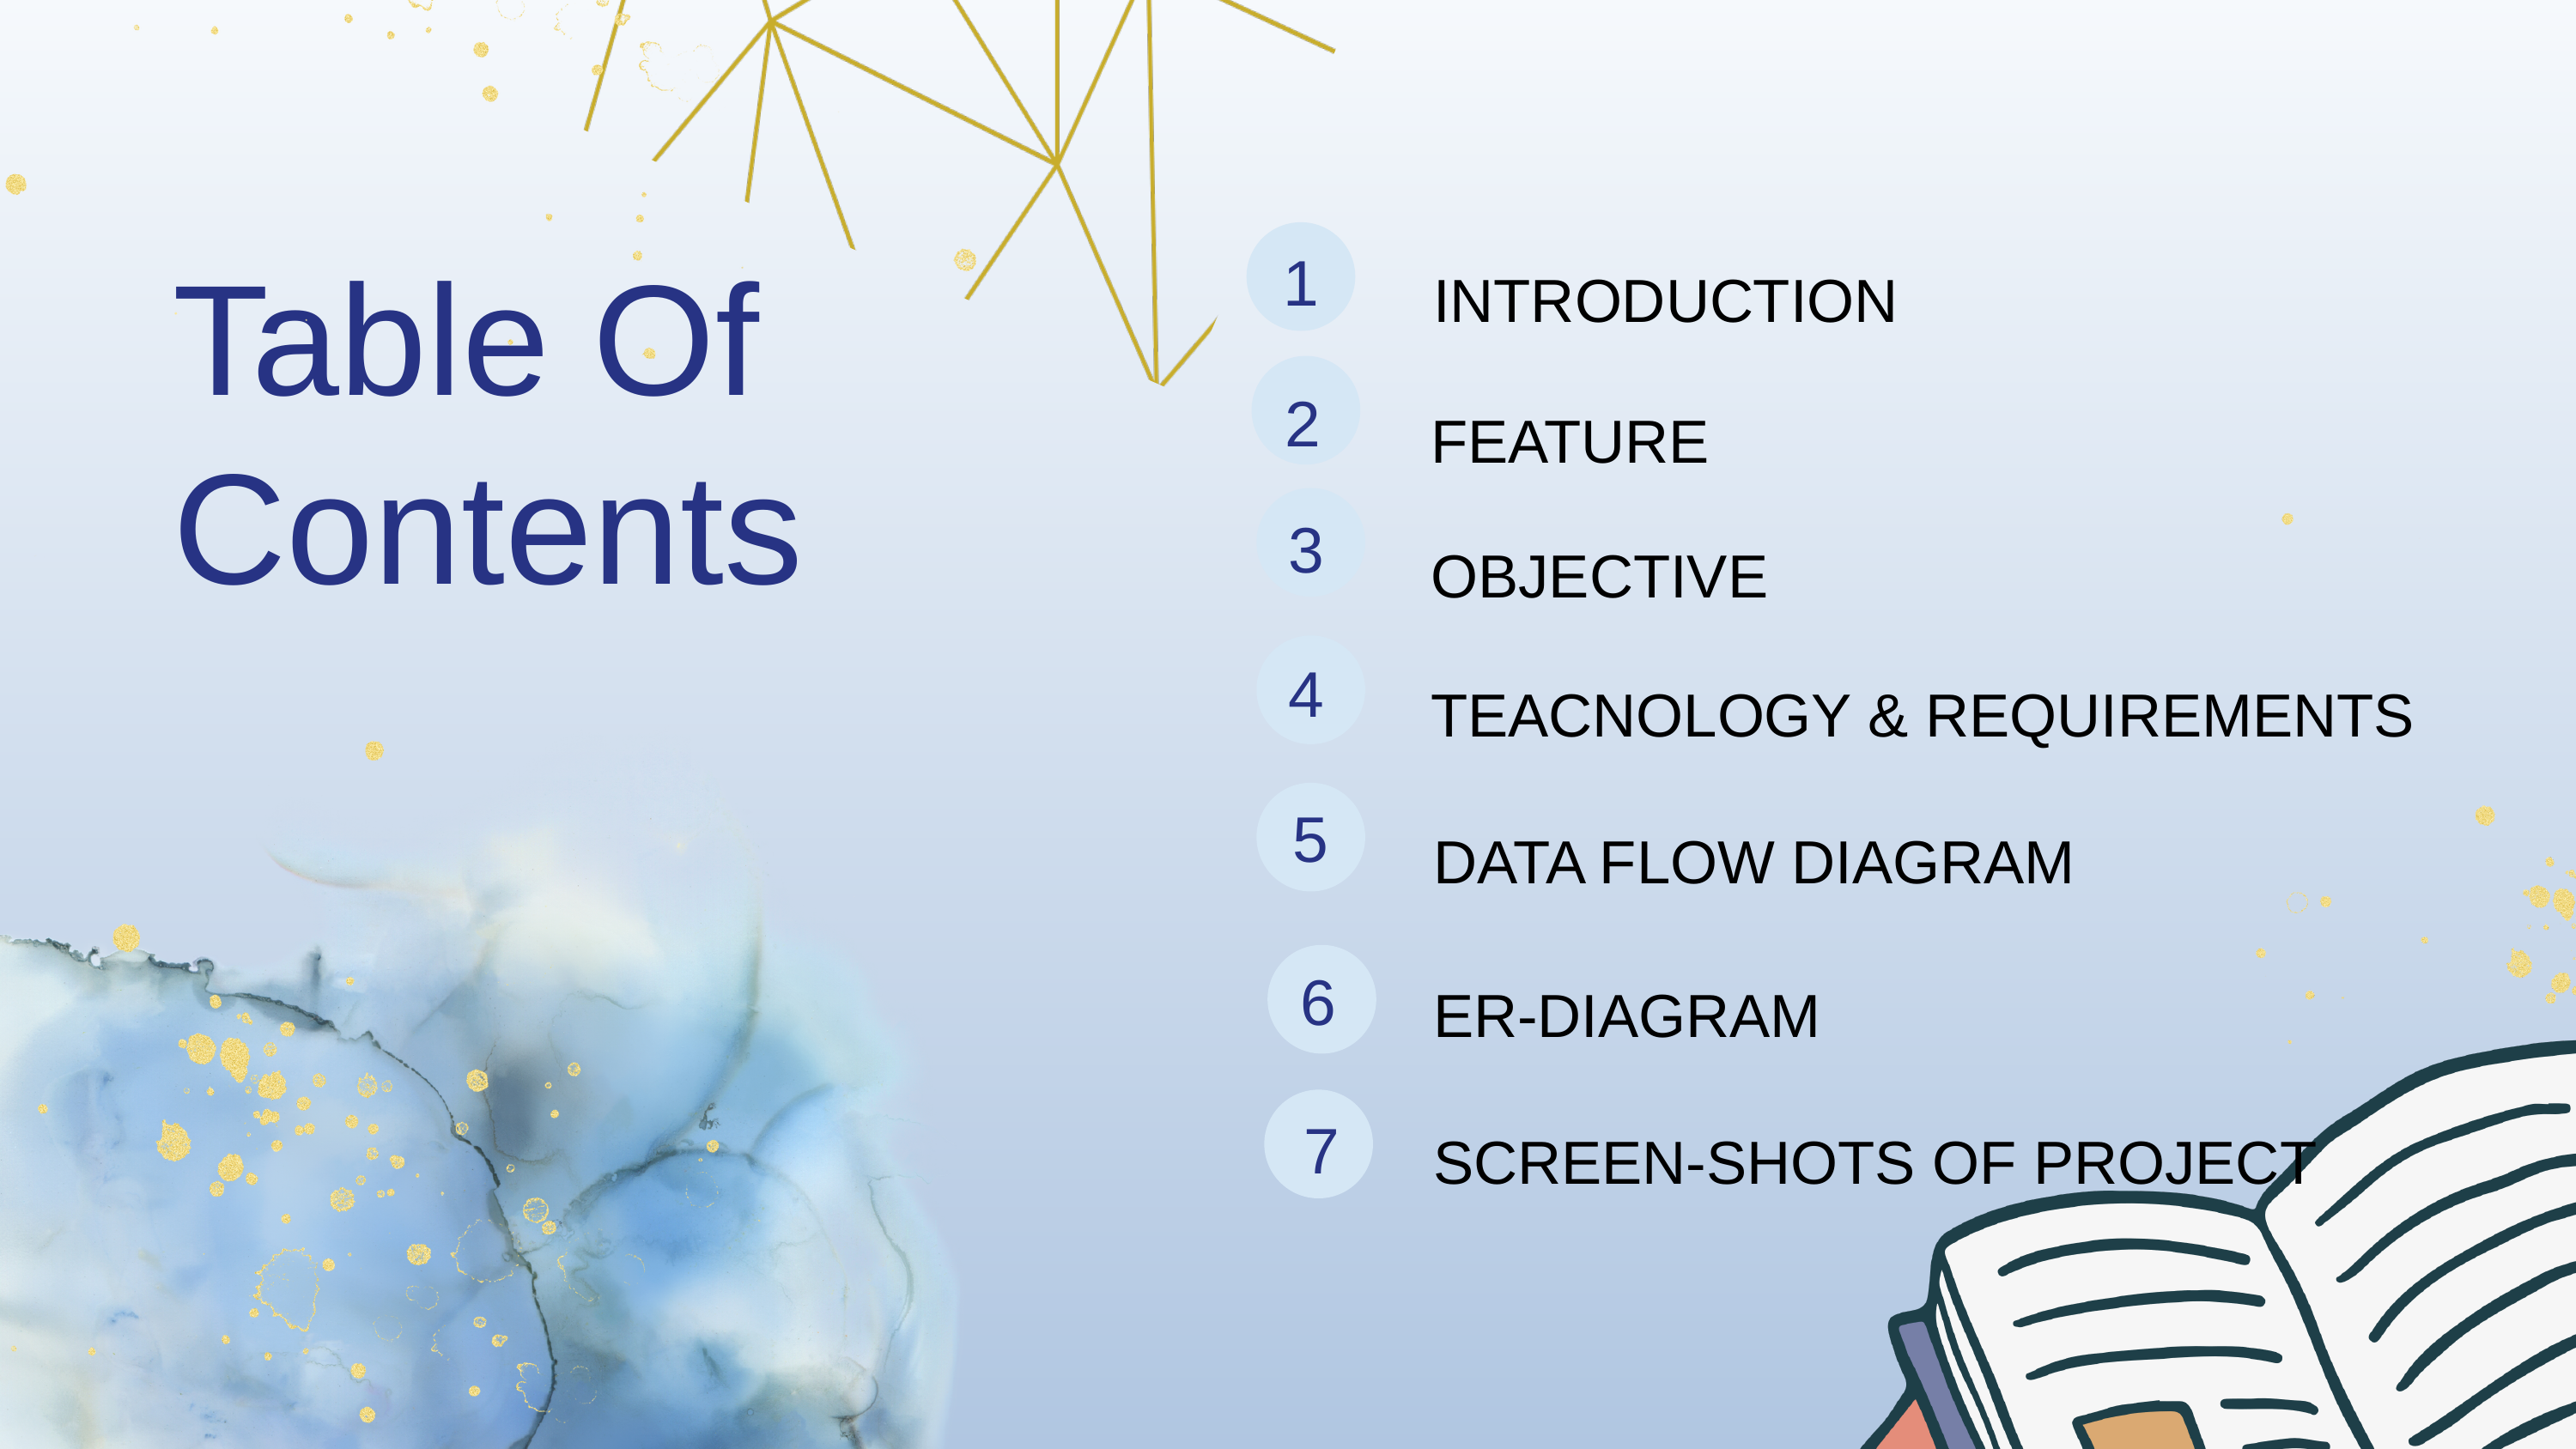

INTRODUCTION
1

﻿Table Of Contents
FEATURE

2
3

OBJECTIVE

TEACNOLOGY & REQUIREMENTS
4

5
DATA FLOW DIAGRAM

ER-DIAGRAM
6

SCREEN-SHOTS OF PROJECT
7